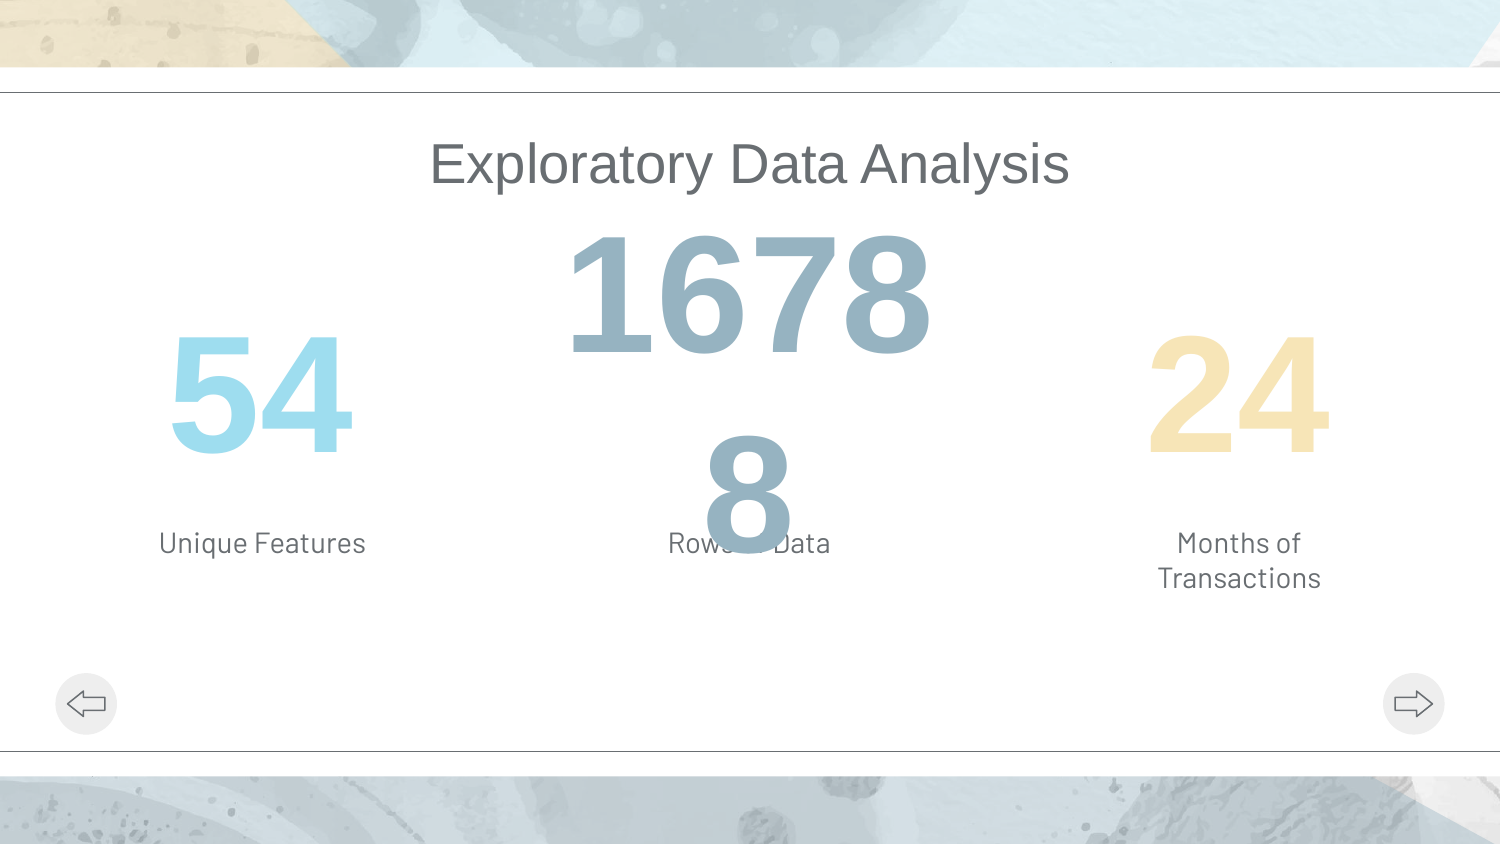

Exploratory Data Analysis
54
16788
24
Unique Features
Rows of Data
Months of Transactions